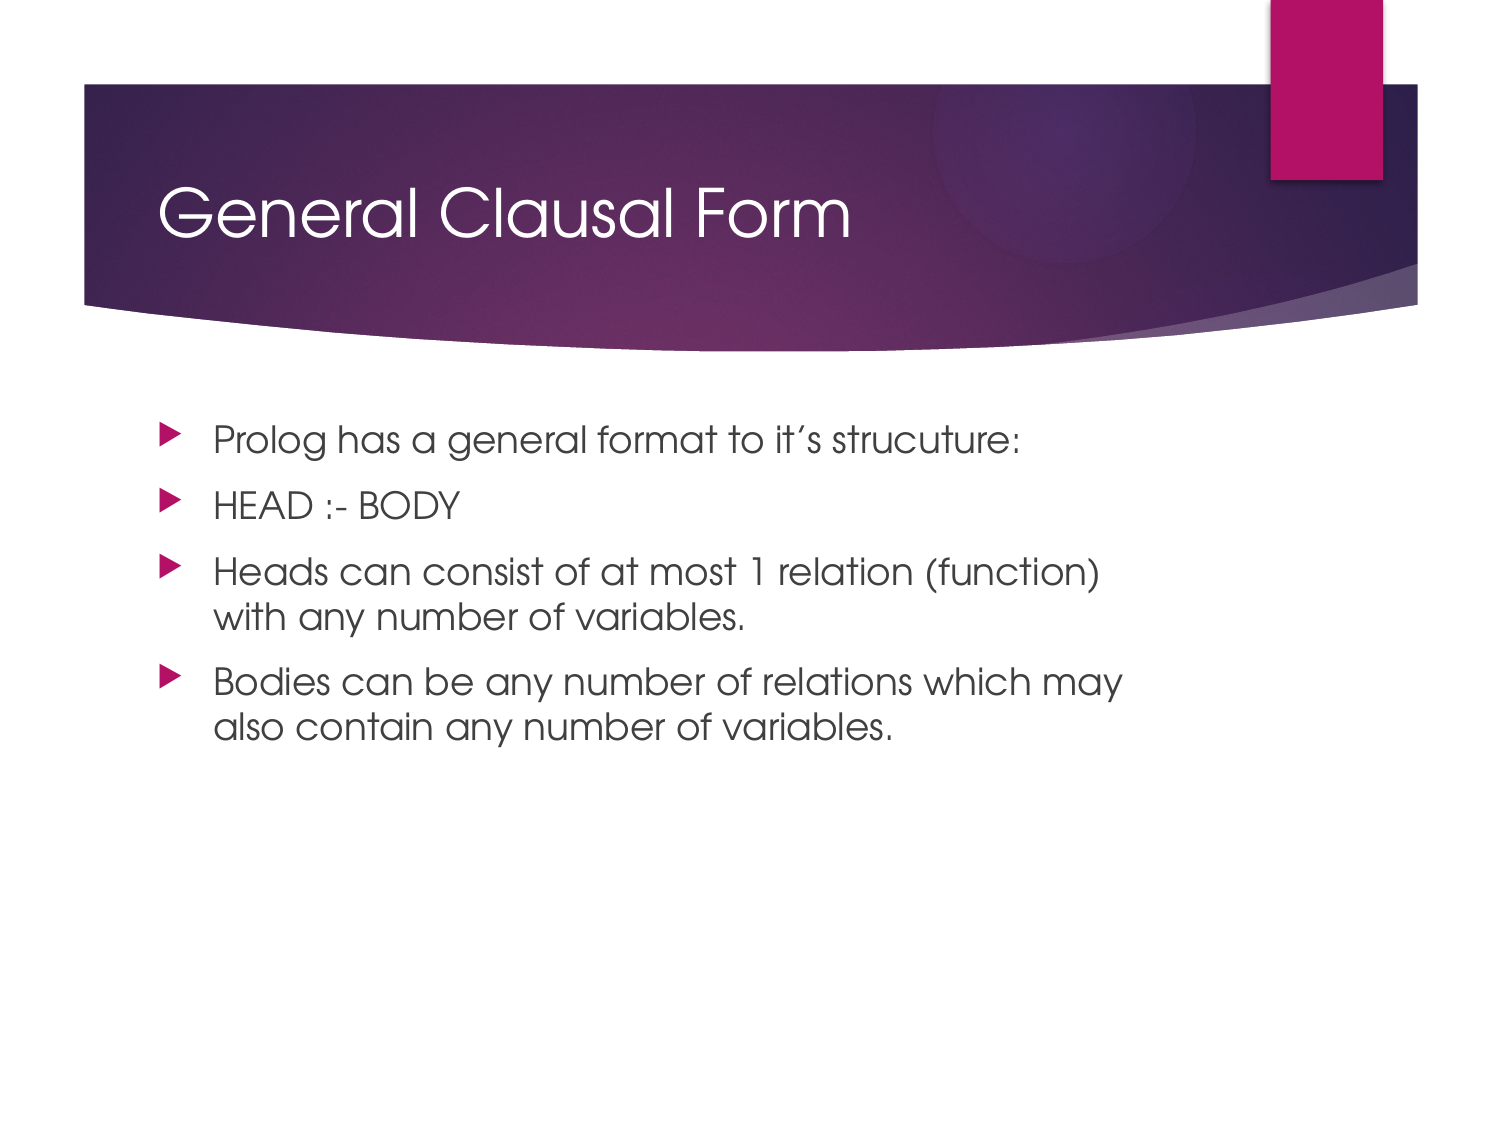

# General Clausal Form
Prolog has a general format to it’s strucuture:
HEAD :- BODY
Heads can consist of at most 1 relation (function) with any number of variables.
Bodies can be any number of relations which may also contain any number of variables.